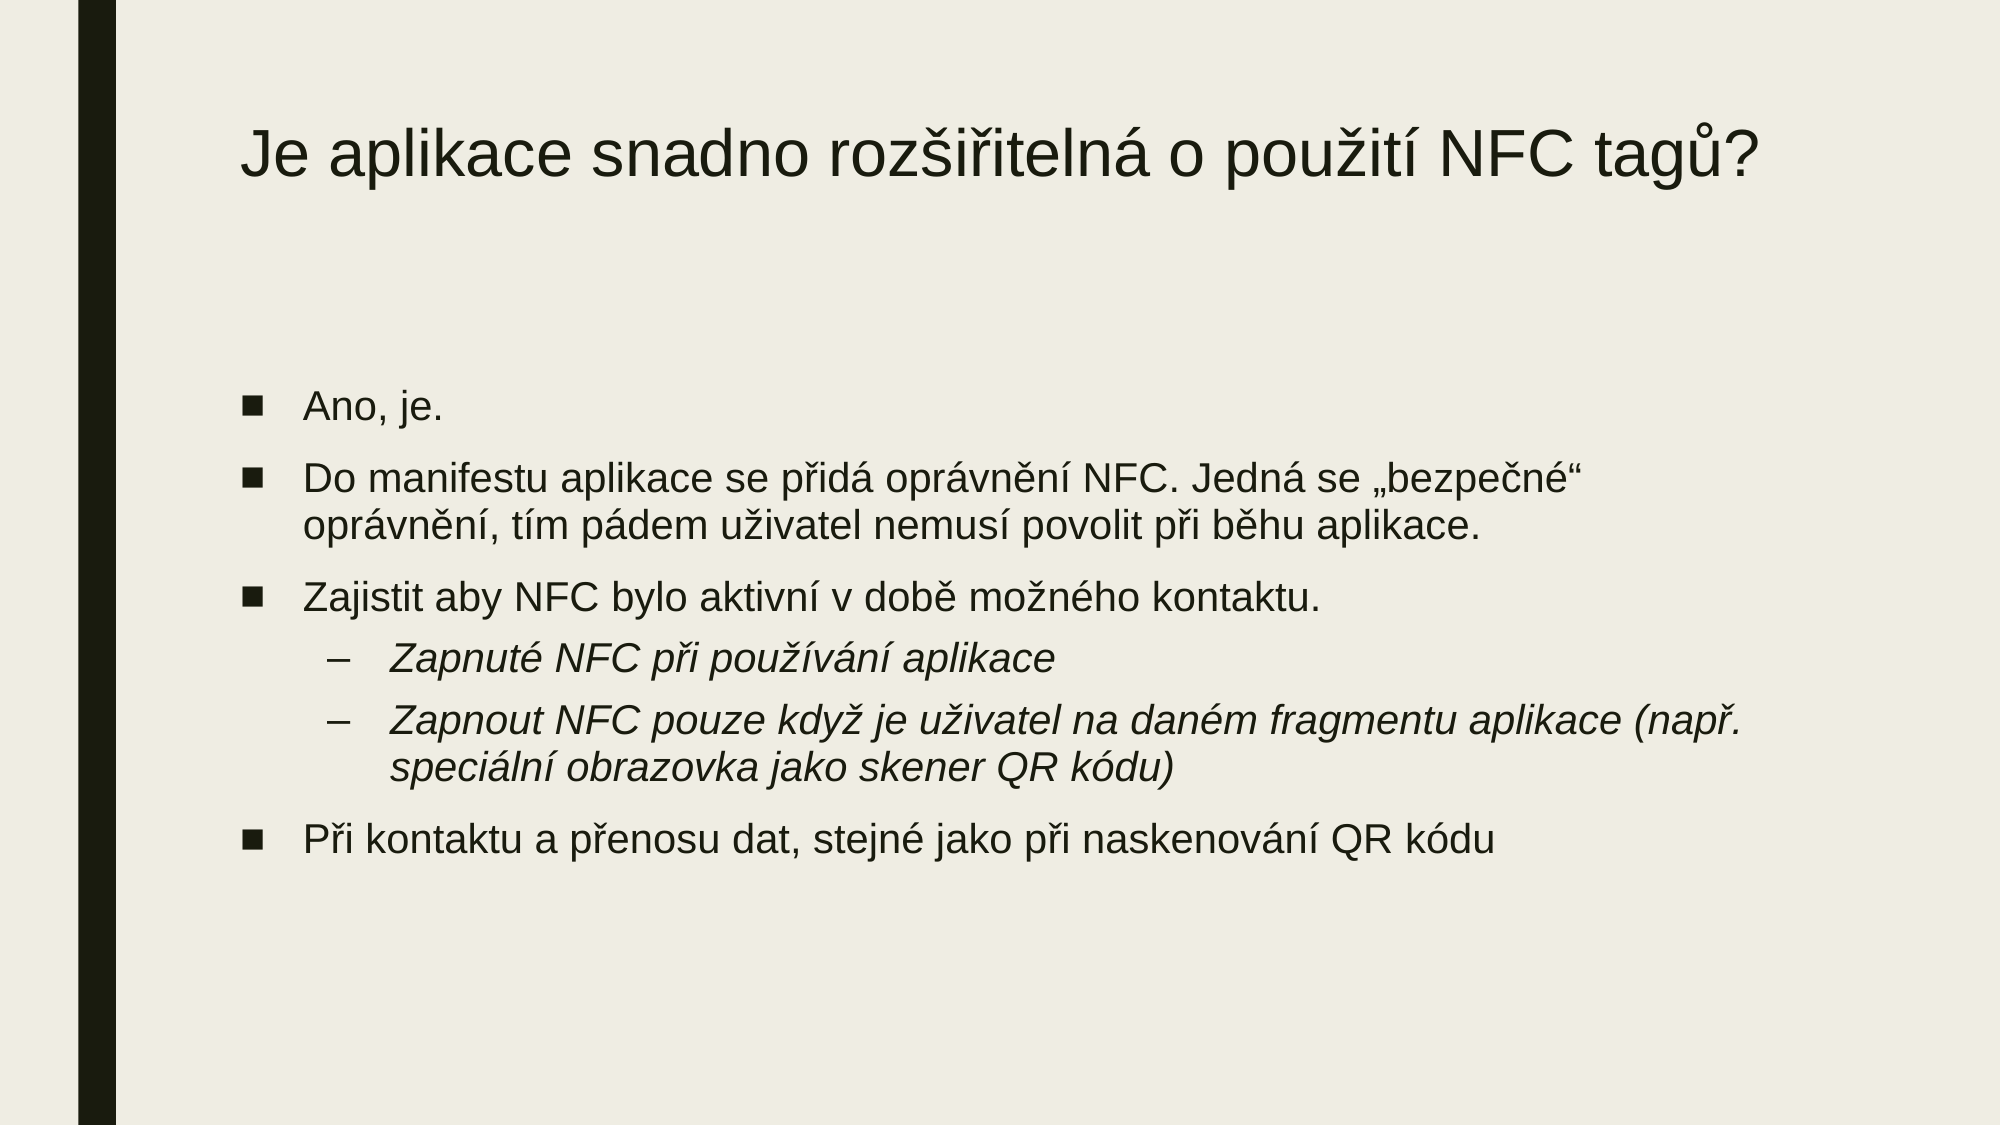

# Je aplikace snadno rozšiřitelná o použití NFC tagů?
Ano, je.
Do manifestu aplikace se přidá oprávnění NFC. Jedná se „bezpečné“ oprávnění, tím pádem uživatel nemusí povolit při běhu aplikace.
Zajistit aby NFC bylo aktivní v době možného kontaktu.
Zapnuté NFC při používání aplikace
Zapnout NFC pouze když je uživatel na daném fragmentu aplikace (např. speciální obrazovka jako skener QR kódu)
Při kontaktu a přenosu dat, stejné jako při naskenování QR kódu